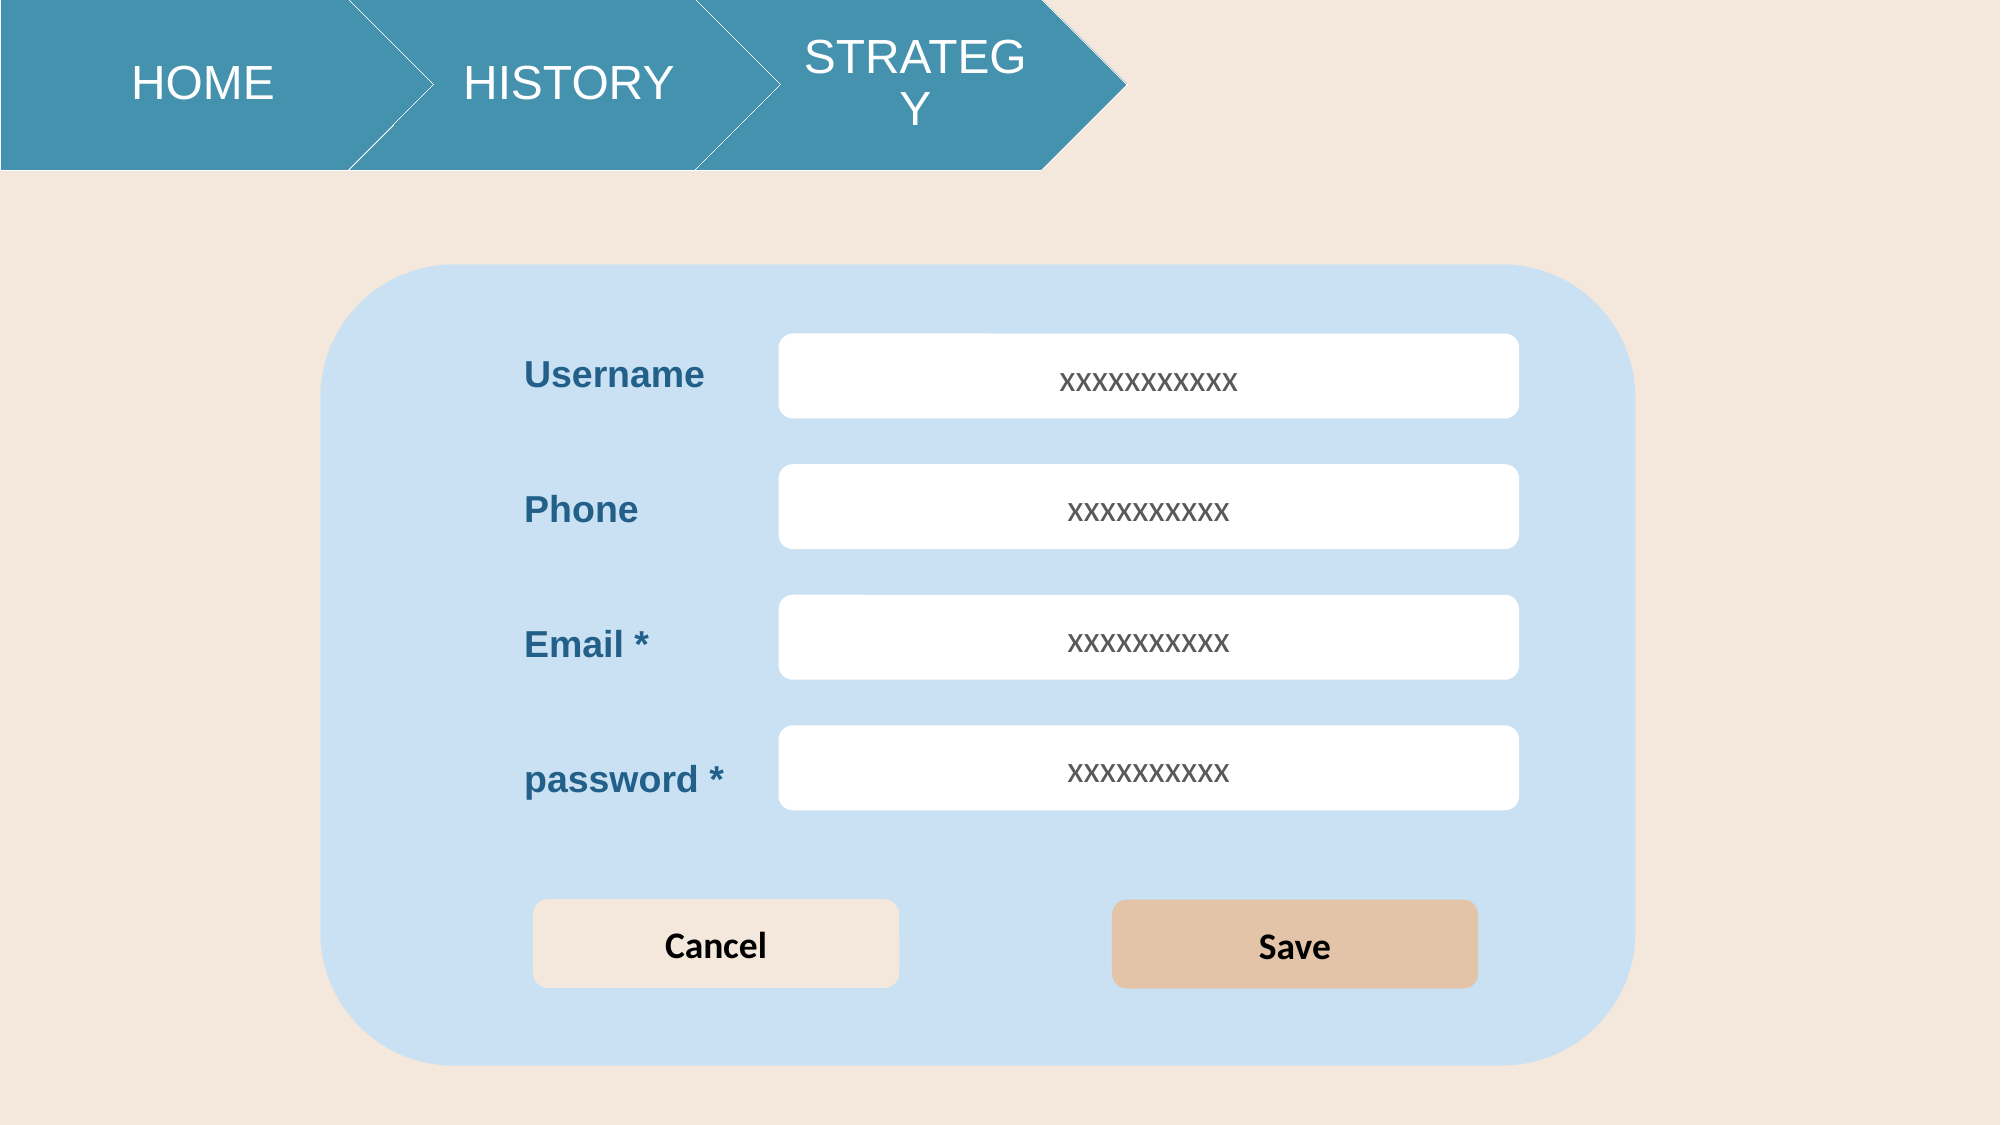

HOME
HISTORY
STRATEGY
	Username

	Phone

	Email *

	password *

xxxxxxxxxxx
xxxxxxxxxx
xxxxxxxxxx
xxxxxxxxxx
Cancel
Save